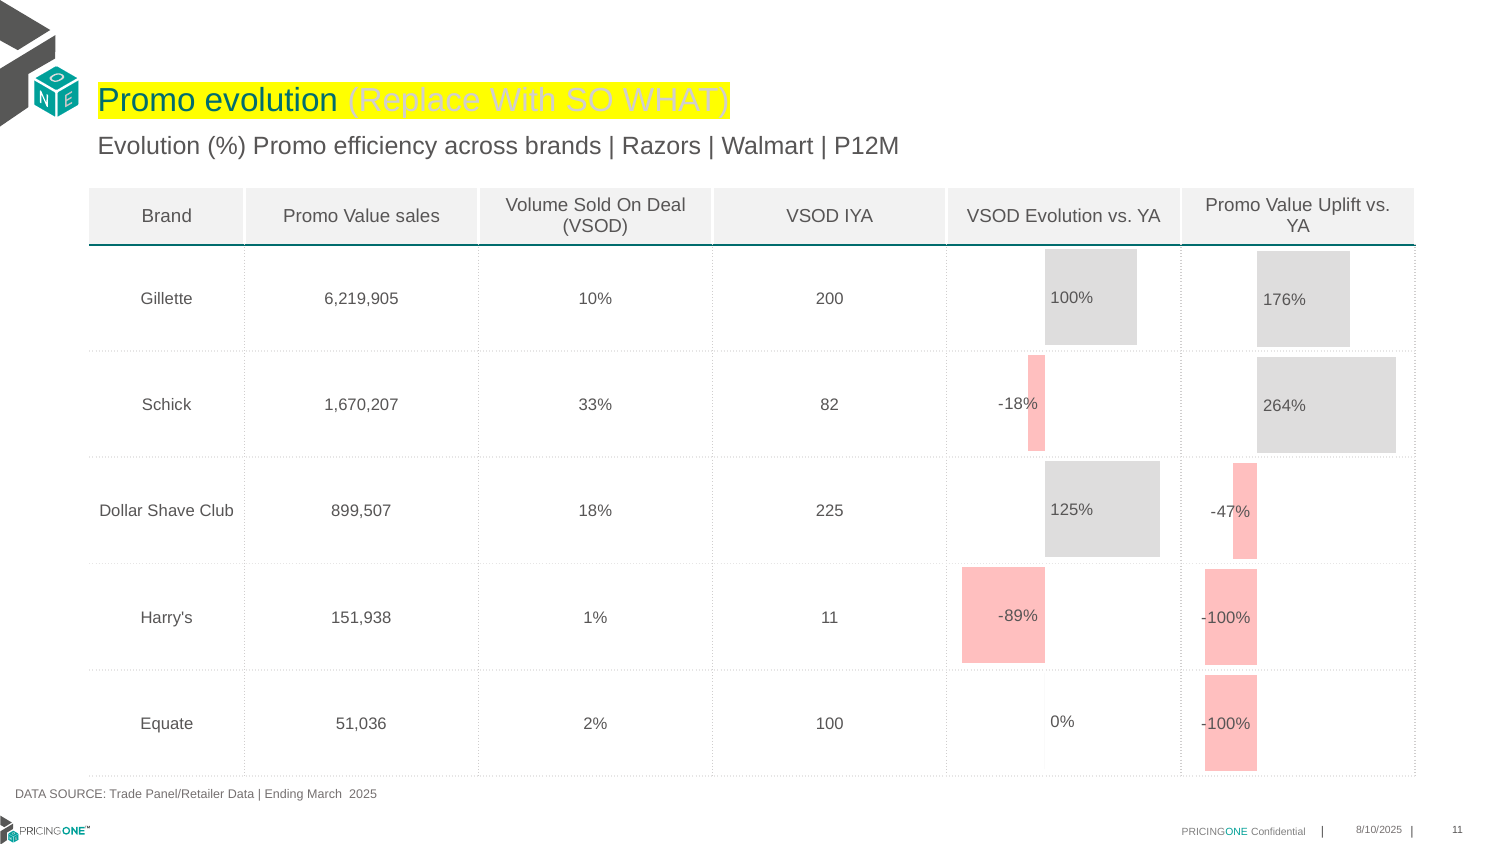

# Promo evolution (Replace With SO WHAT)
Evolution (%) Promo efficiency across brands | Razors | Walmart | P12M
| Brand | Promo Value sales | Volume Sold On Deal (VSOD) | VSOD IYA | VSOD Evolution vs. YA | Promo Value Uplift vs. YA |
| --- | --- | --- | --- | --- | --- |
| Gillette | 6,219,905 | 10% | 200 |  |  |
| Schick | 1,670,207 | 33% | 82 |  |  |
| Dollar Shave Club | 899,507 | 18% | 225 |  |  |
| Harry's | 151,938 | 1% | 11 |  |  |
| Equate | 51,036 | 2% | 100 |  |  |

### Chart

| Category | VSOD Evaluation vs YA |
|---|---|
| Gillette | 1.0 |
| Schick | -0.17500000000000004 |
| Dollar Shave Club | 1.25 |
| Harry's | -0.889 |
| Equate | 0.0 |

### Chart

| Category | Promo Value Uplift vs YA |
|---|---|
| Gillette | 1.7624472228571966 |
| Schick | 2.6360938181587117 |
| Dollar Shave Club | -0.4658879683808137 |
| Harry's | -1.0 |
| Equate | -1.0 |
DATA SOURCE: Trade Panel/Retailer Data | Ending March  2025

8/10/2025
11